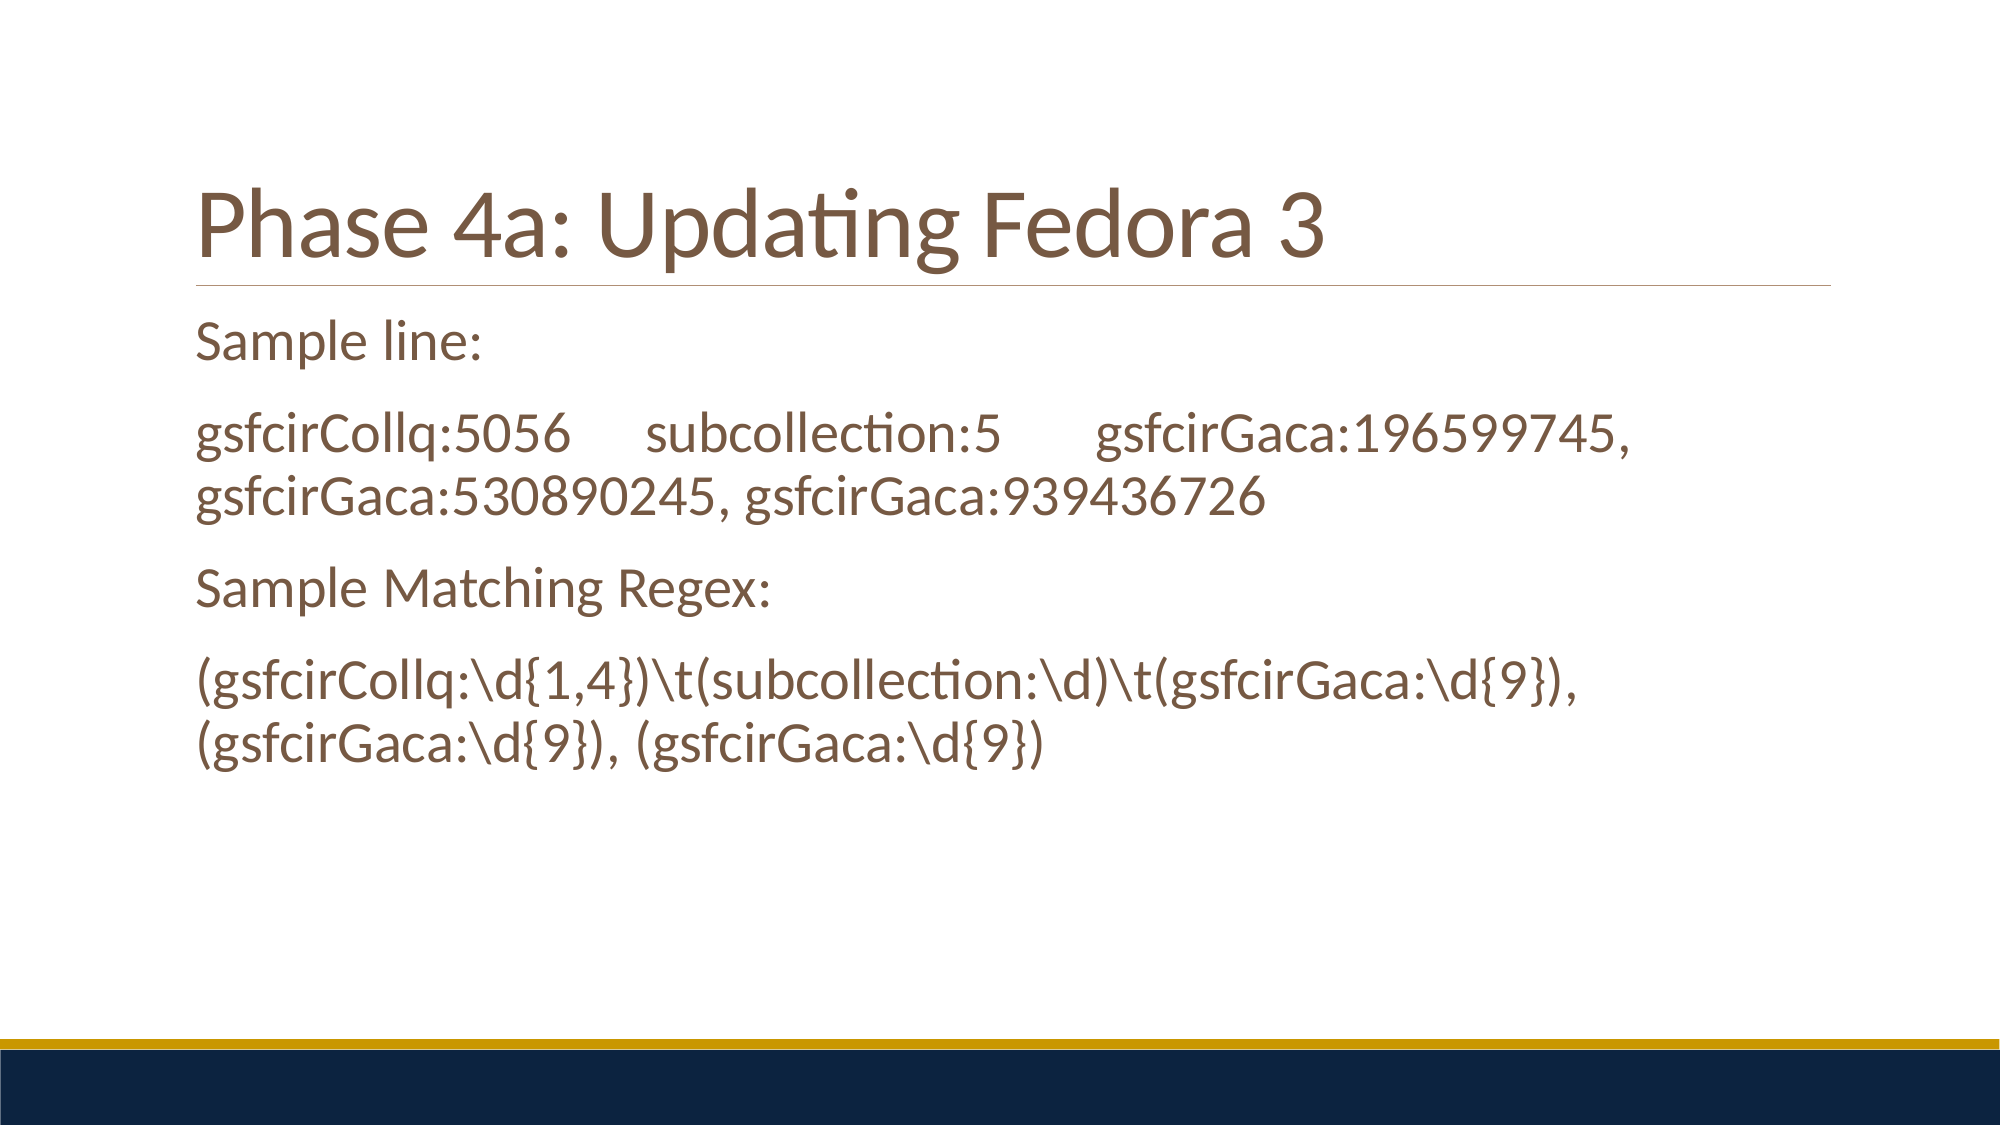

# Phase 4a: Updating Fedora 3
Sample line:
gsfcirCollq:5056	subcollection:5	gsfcirGaca:196599745, gsfcirGaca:530890245, gsfcirGaca:939436726
Sample Matching Regex:
(gsfcirCollq:\d{1,4})\t(subcollection:\d)\t(gsfcirGaca:\d{9}), (gsfcirGaca:\d{9}), (gsfcirGaca:\d{9})